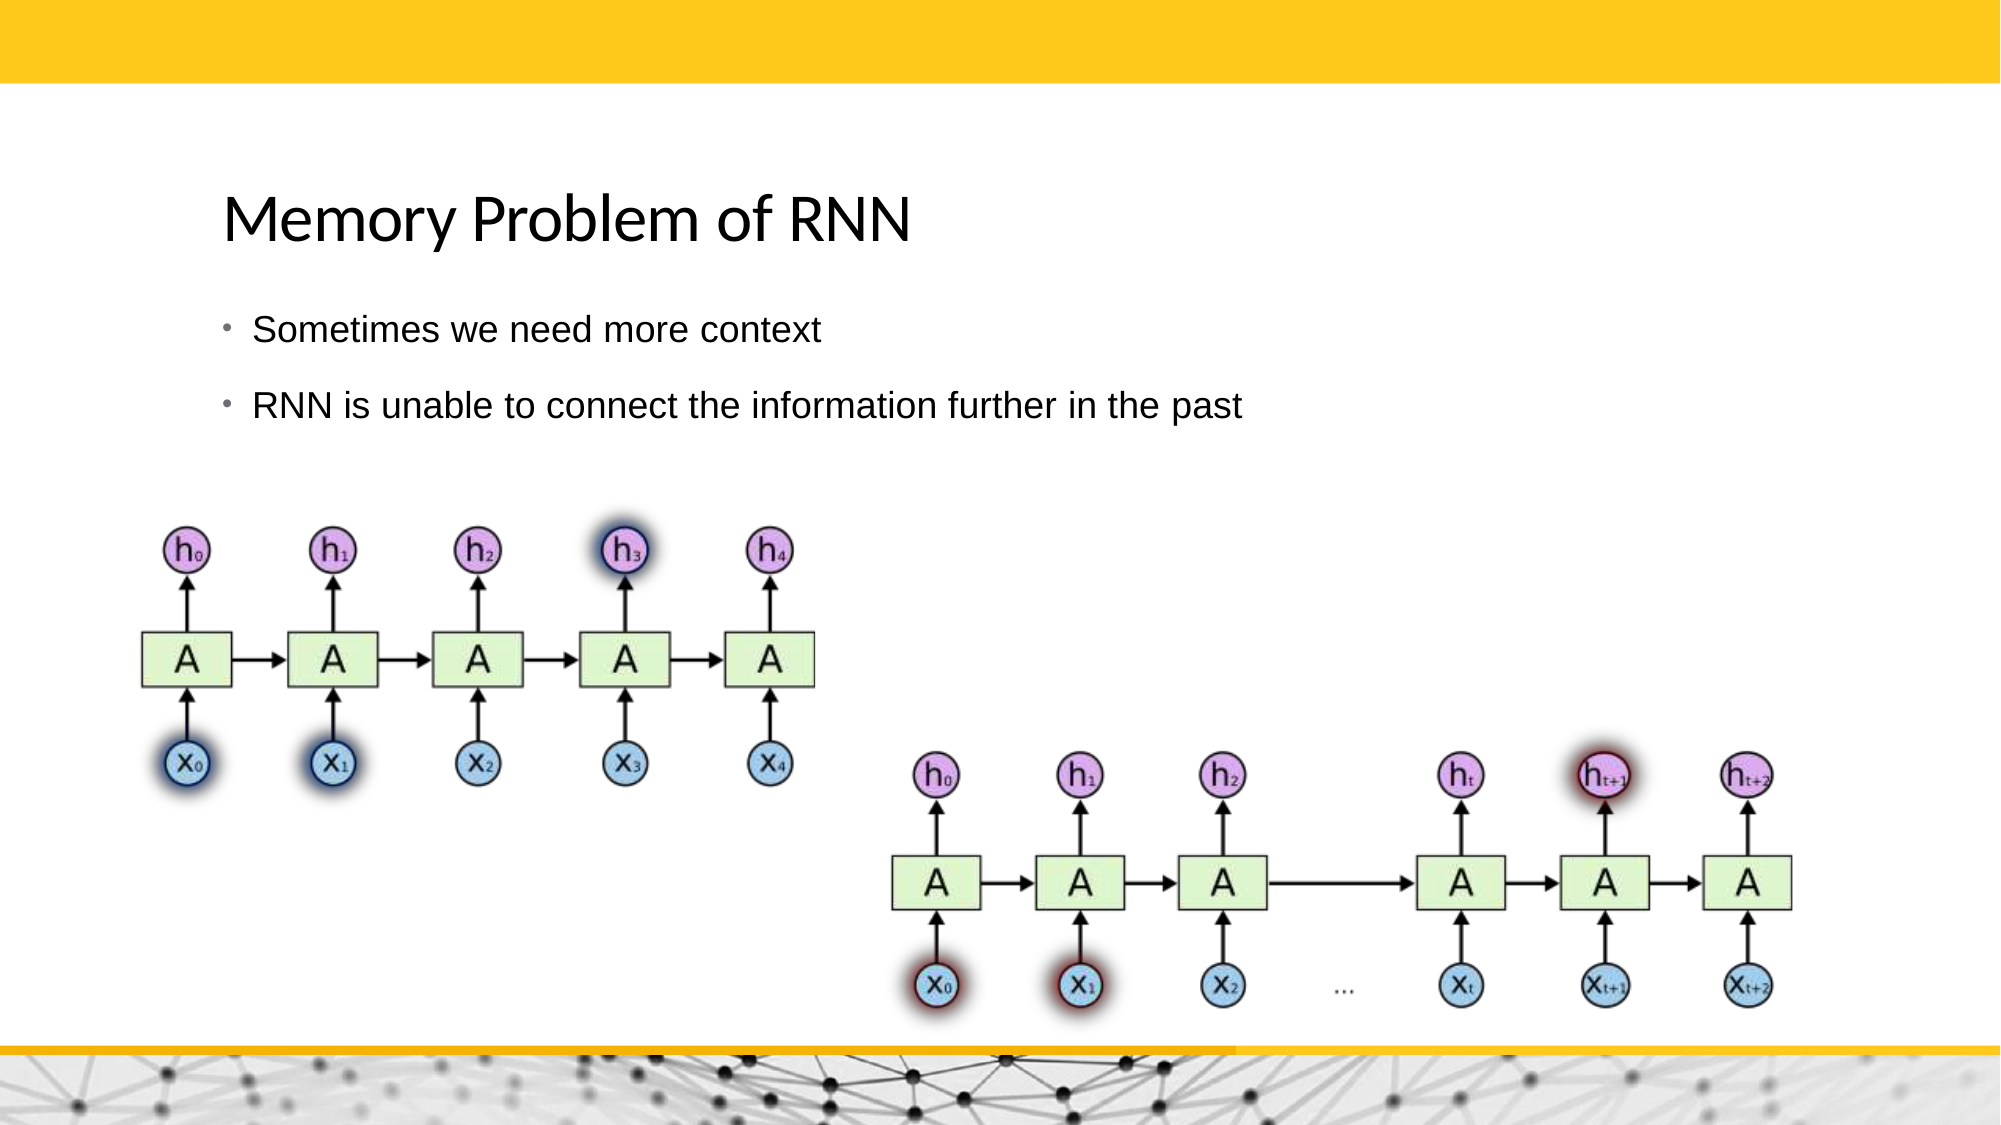

# Memory Problem of RNN
Sometimes we need more context
RNN is unable to connect the information further in the past